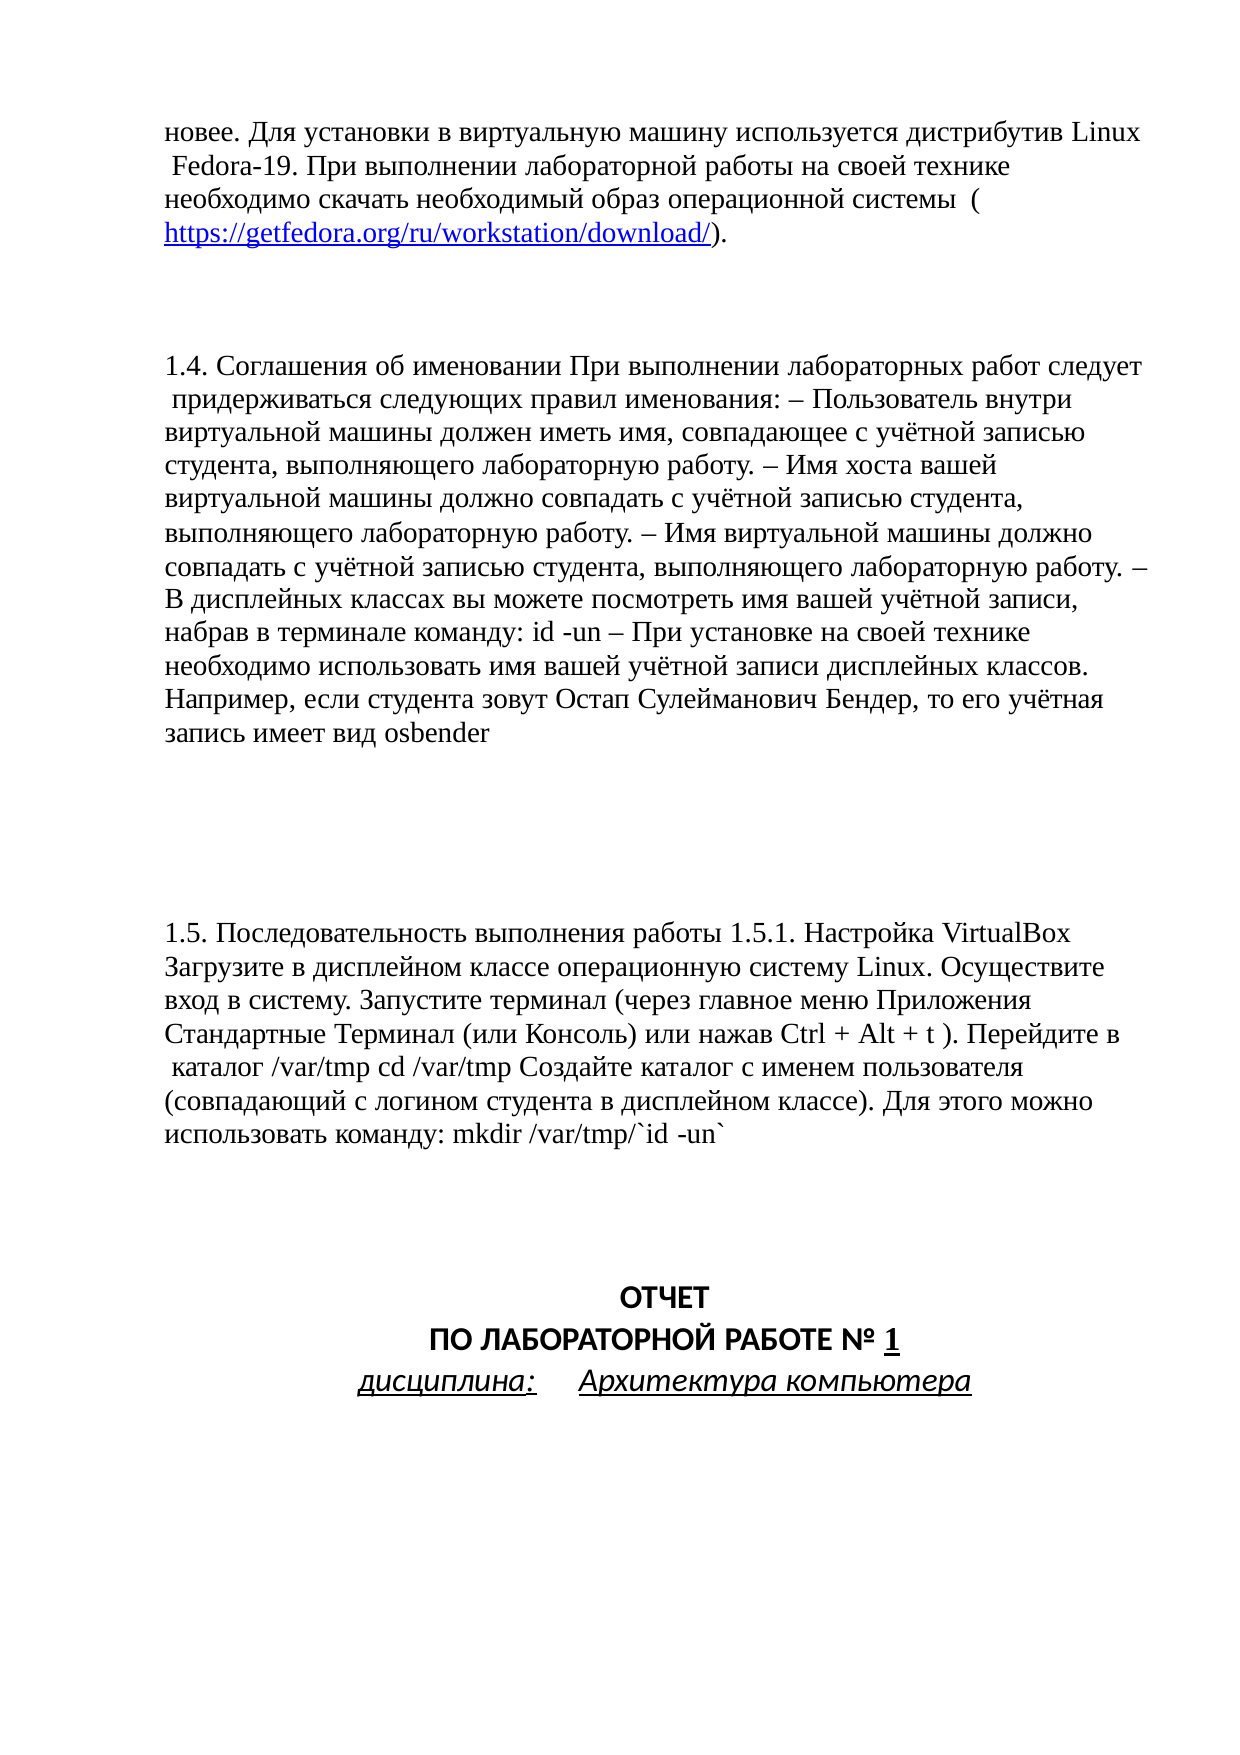

новее. Для установки в виртуальную машину используется дистрибутив Linux  Fedora-19. При выполнении лабораторной работы на своей технике  необходимо скачать необходимый образ операционной системы  (https://getfedora.org/ru/workstation/download/).
1.4. Соглашения об именовании При выполнении лабораторных работ следует  придерживаться следующих правил именования: – Пользователь внутри  виртуальной машины должен иметь имя, совпадающее с учётной записью  студента, выполняющего лабораторную работу. – Имя хоста вашей  виртуальной машины должно совпадать с учётной записью студента,
выполняющего лабораторную работу. – Имя виртуальной машины должно  совпадать с учётной записью студента, выполняющего лабораторную работу. –
В дисплейных классах вы можете посмотреть имя вашей учётной записи,
набрав в терминале команду: id -un – При установке на своей технике  необходимо использовать имя вашей учётной записи дисплейных классов.  Например, если студента зовут Остап Сулейманович Бендер, то его учётная  запись имеет вид osbender
1.5. Последовательность выполнения работы 1.5.1. Настройка VirtualBox
Загрузите в дисплейном классе операционную систему Linux. Осуществите  вход в систему. Запустите терминал (через главное меню Приложения  Стандартные Терминал (или Консоль) или нажав Ctrl + Alt + t ). Перейдите в  каталог /var/tmp cd /var/tmp Создайте каталог с именем пользователя  (совпадающий с логином студента в дисплейном классе). Для этого можно  использовать команду: mkdir /var/tmp/`id -un`
ОТЧЕТ
ПО ЛАБОРАТОРНОЙ РАБОТЕ № 1
дисциплина:	Архитектура компьютера